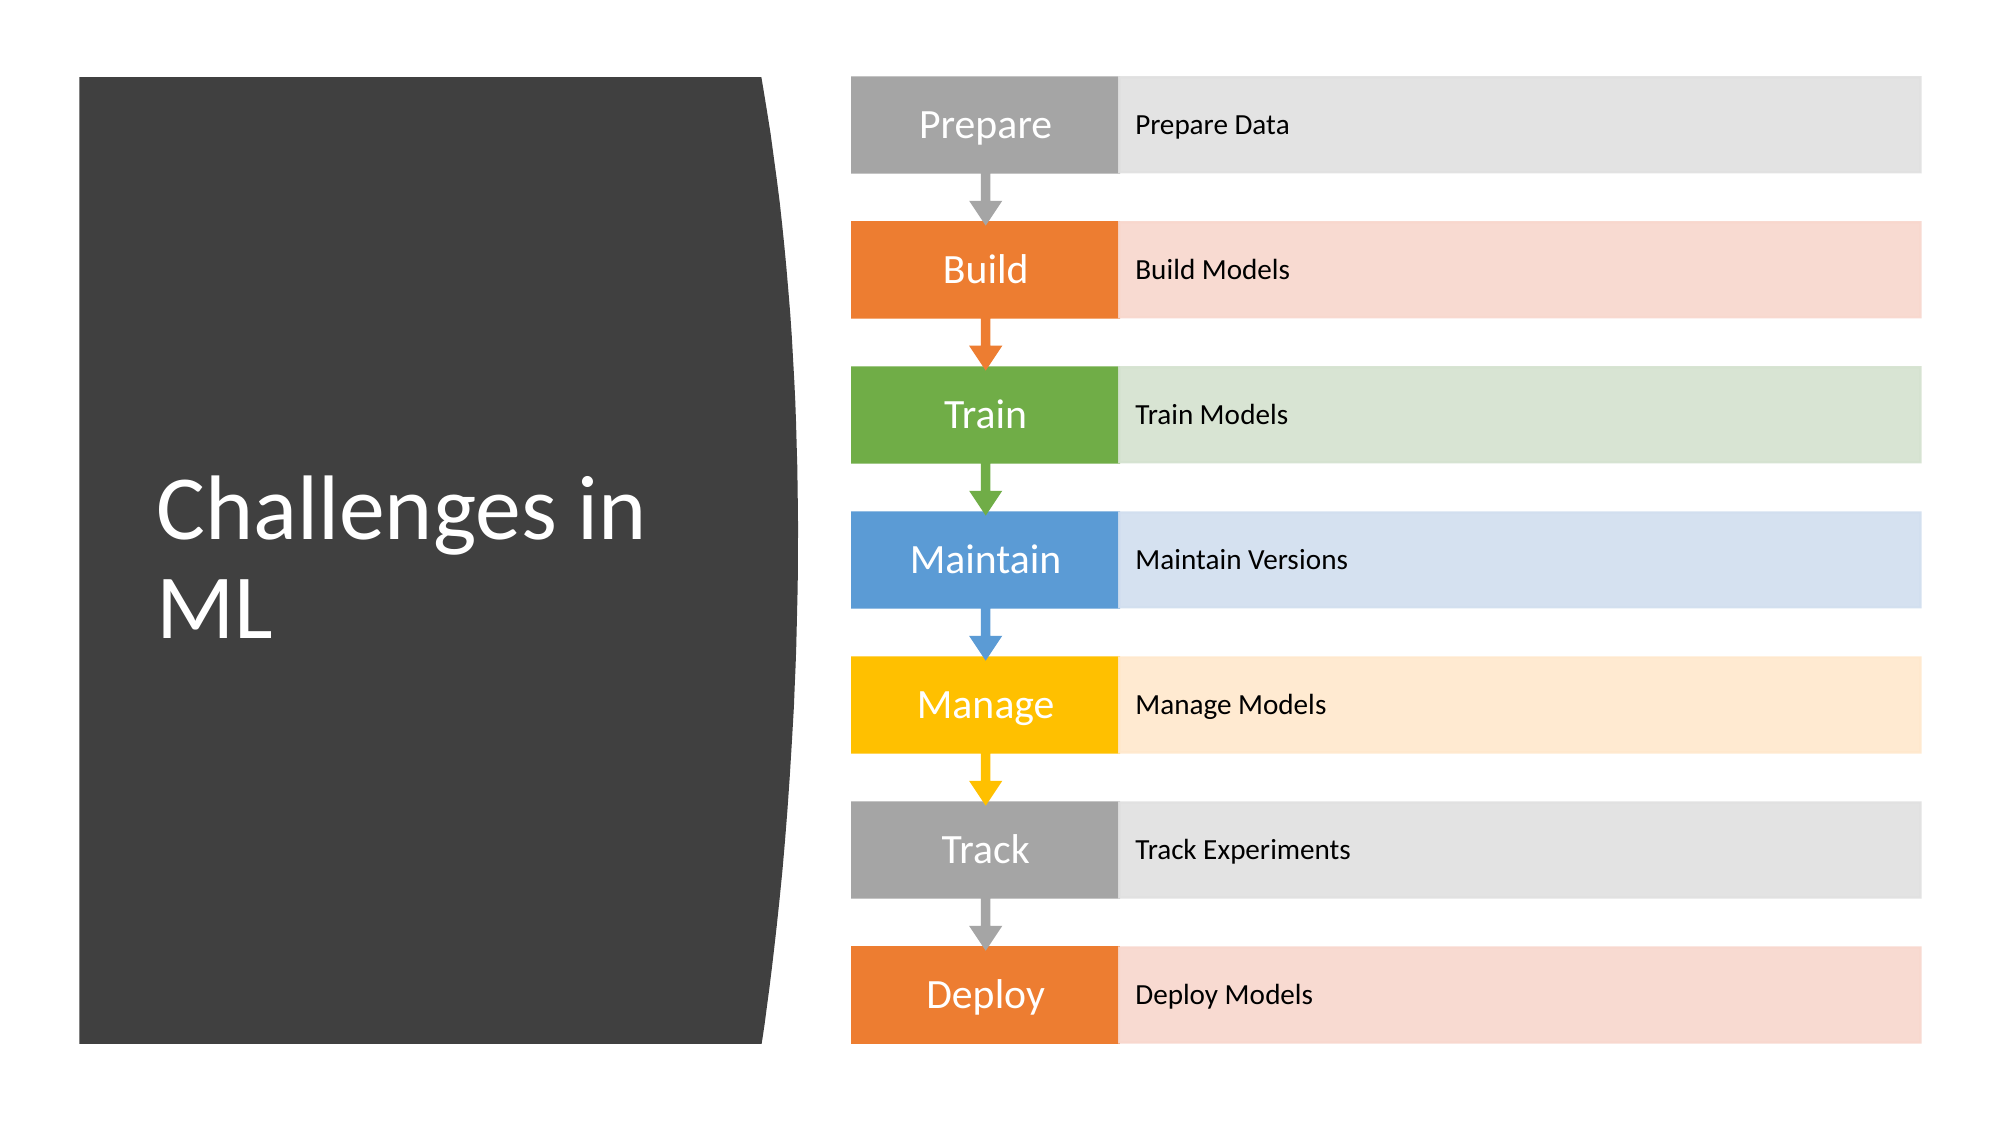

Deploy
Deploy Models
Track
Track Experiments
Manage
Manage Models
Maintain
Maintain Versions
Train
Train Models
Build
Build Models
Prepare
Prepare Data

# Challenges in ML